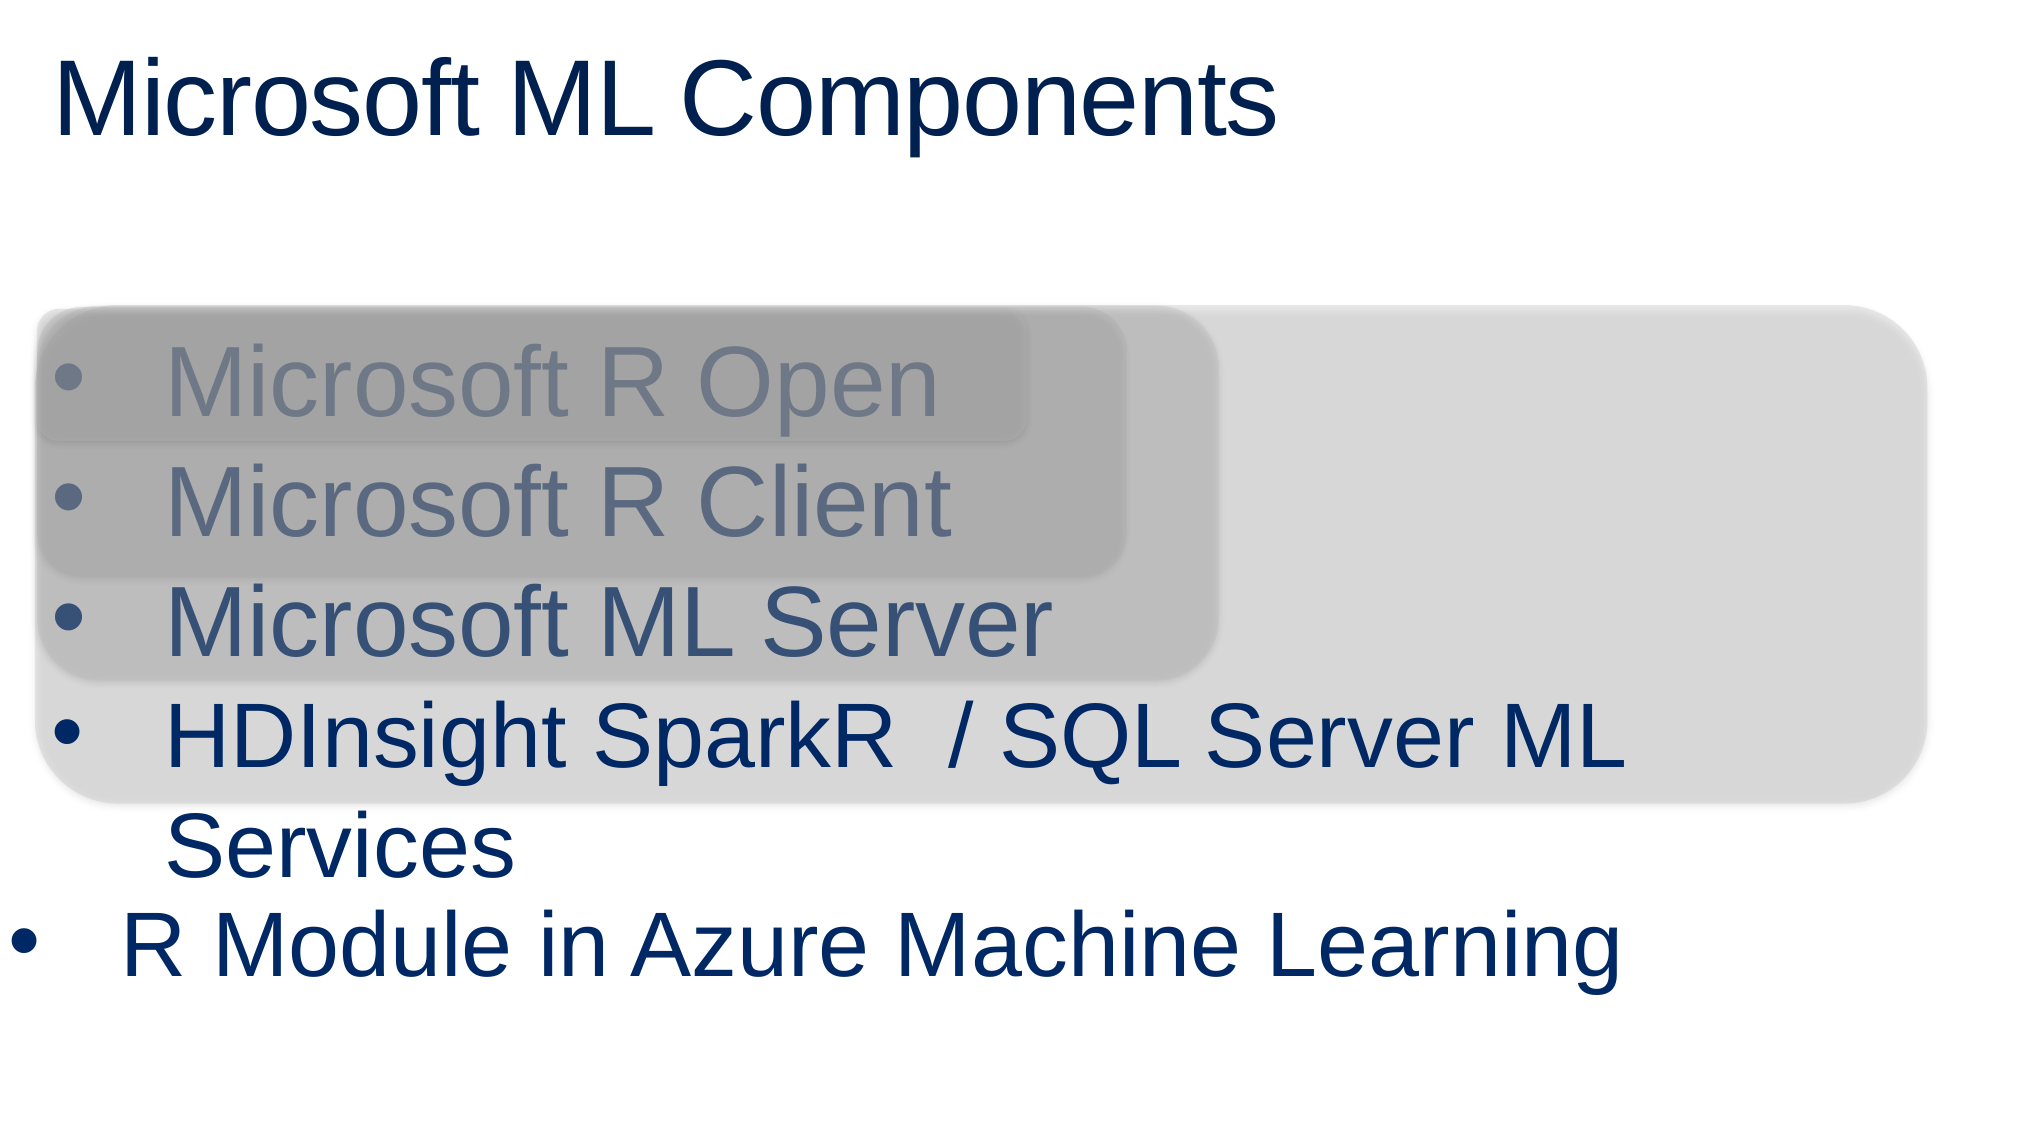

Microsoft ML Components

Microsoft R Open
Microsoft R Client
Microsoft ML Server
HDInsight SparkR  / SQL Server ML Services

R Module in Azure Machine Learning